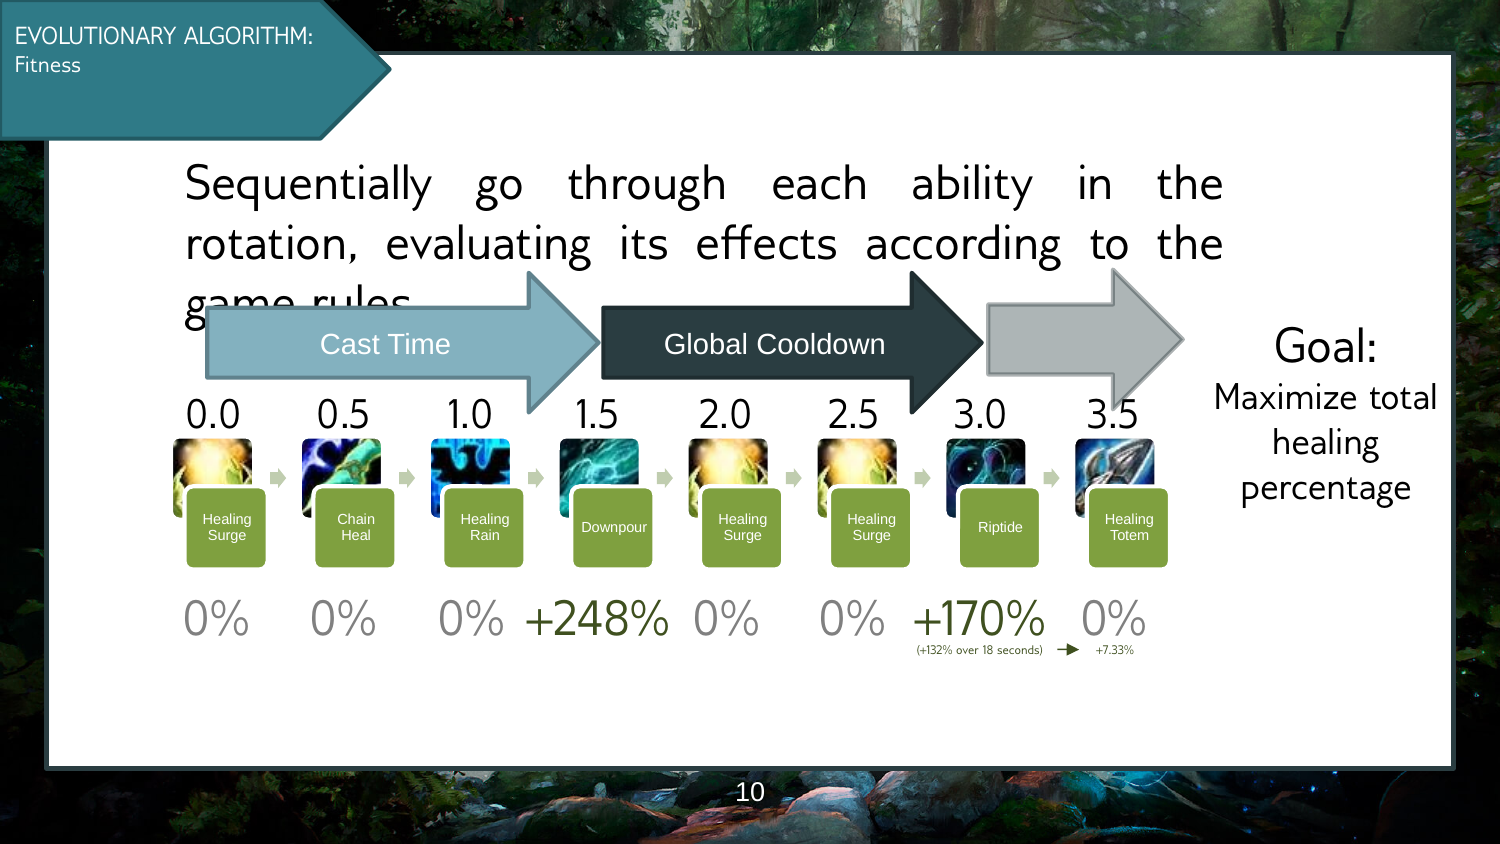

EVOLUTIONARY ALGORITHM:
Fitness

Sequentially go through each ability in the rotation, evaluating its effects according to the game rules.
Healing Surge

Chain Heal

Healing Rain

Downpour

Healing Surge

Healing Surge

Riptide

Healing Totem

Cast Time
Global Cooldown
Goal:
Maximize total healing percentage
0.0
0.5
1.0
1.5
2.0
2.5
3.0
3.5
+248%
0%
+170%
0%
0%
0%
0%
0%
(+132% over 18 seconds)
+7.33%
10